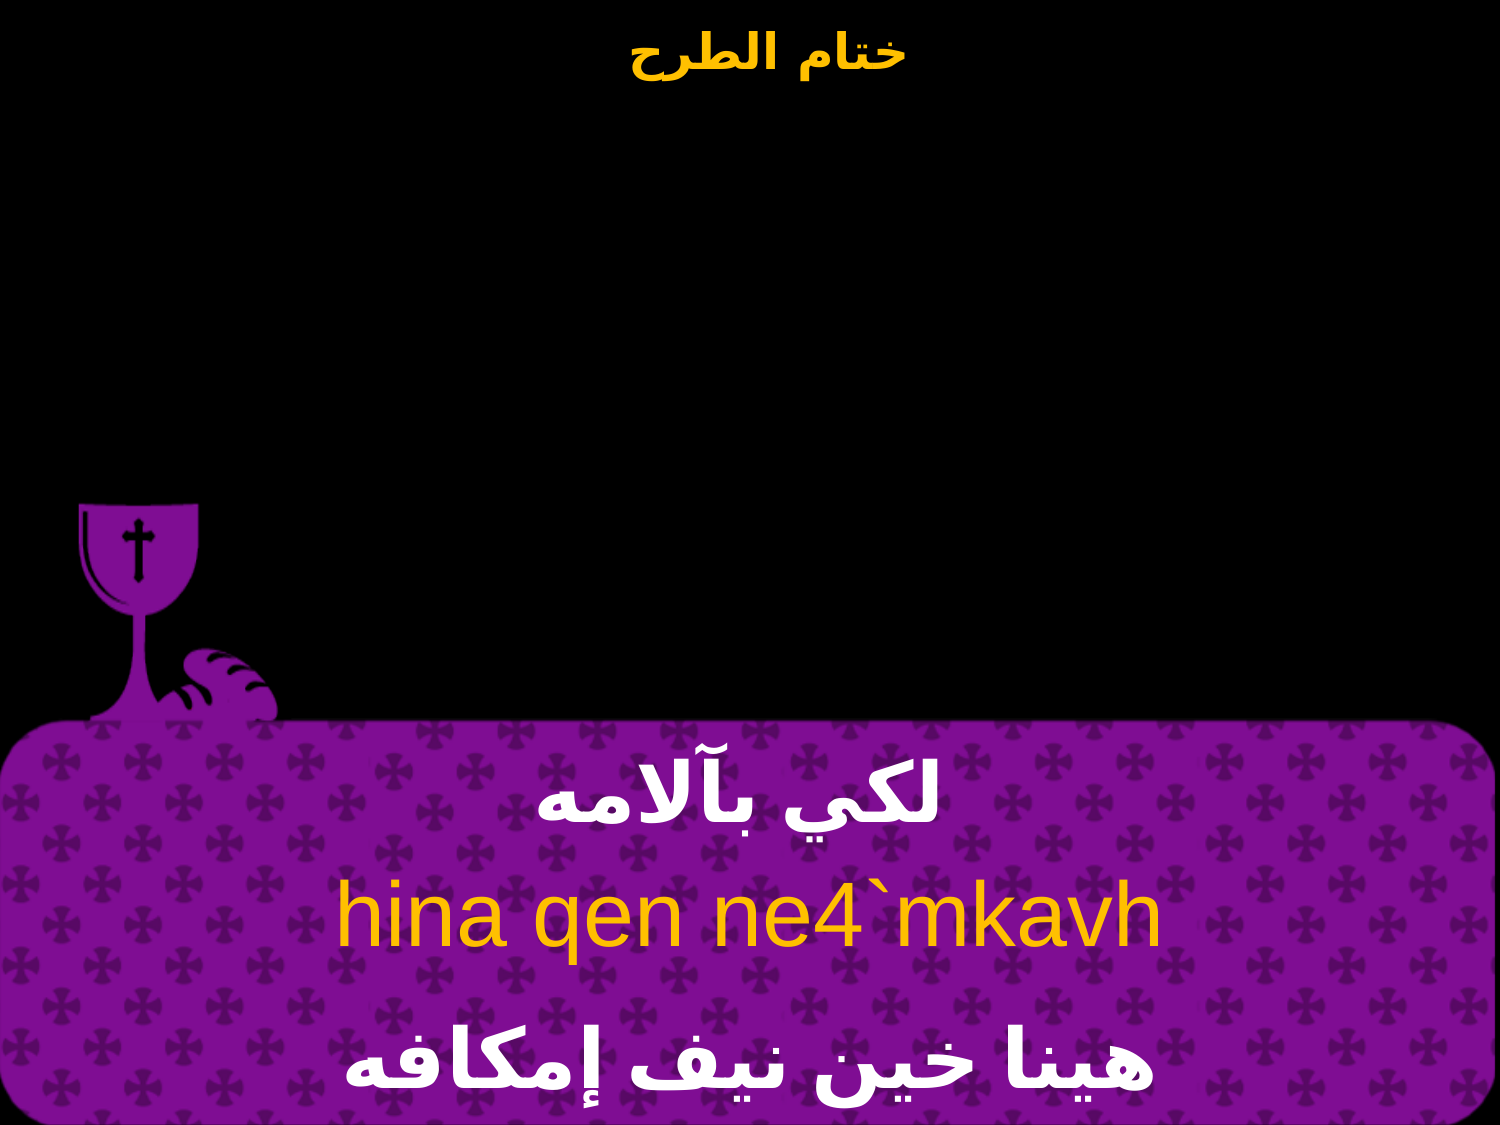

# لكي بآلامه
hina qen ne4`mkavh
هينا خين نيف إمكافه